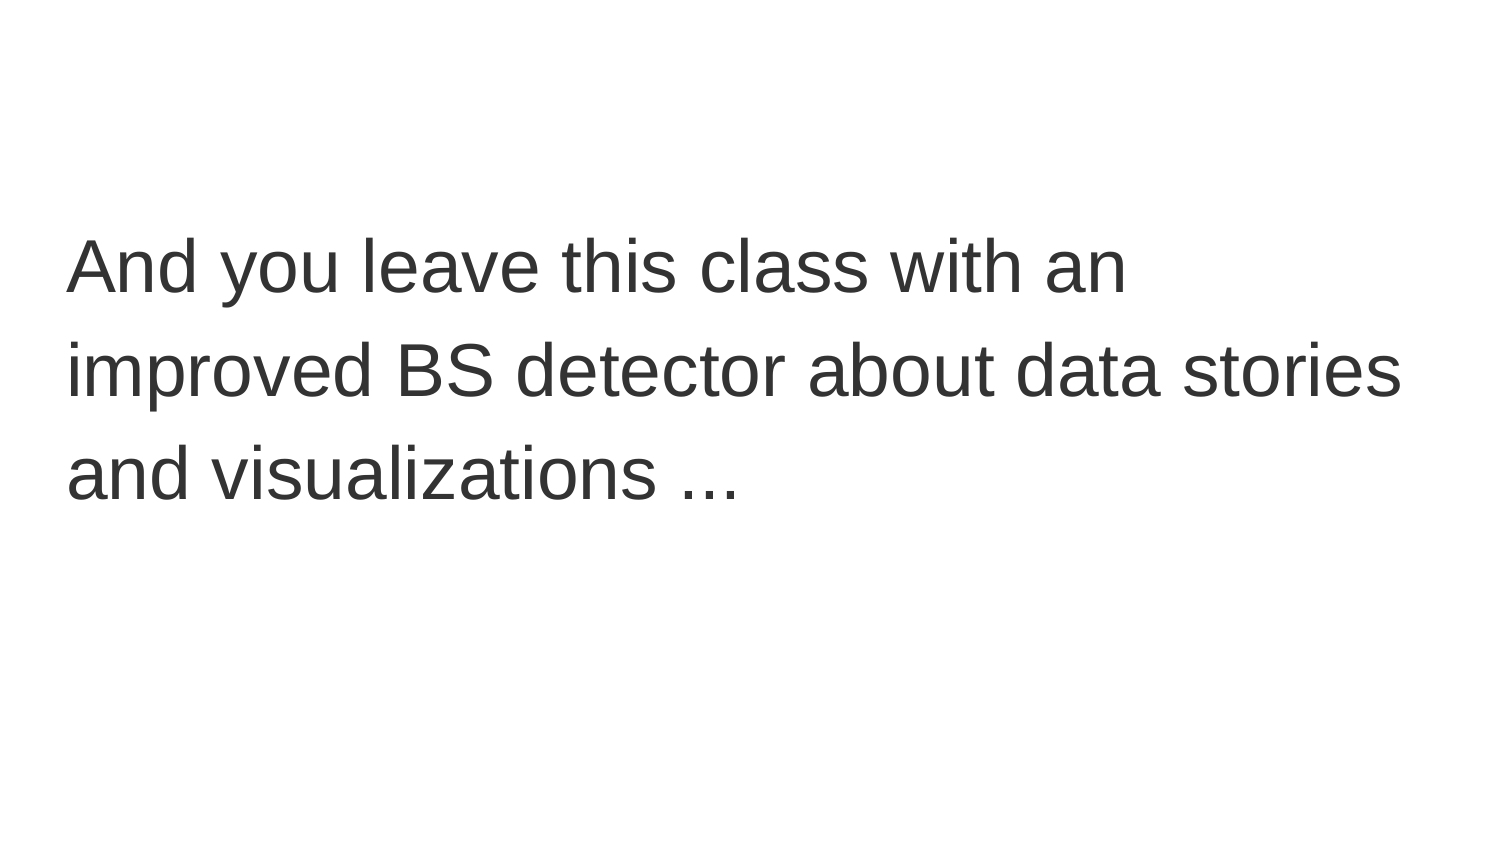

#
And you leave this class with an improved BS detector about data stories and visualizations ...